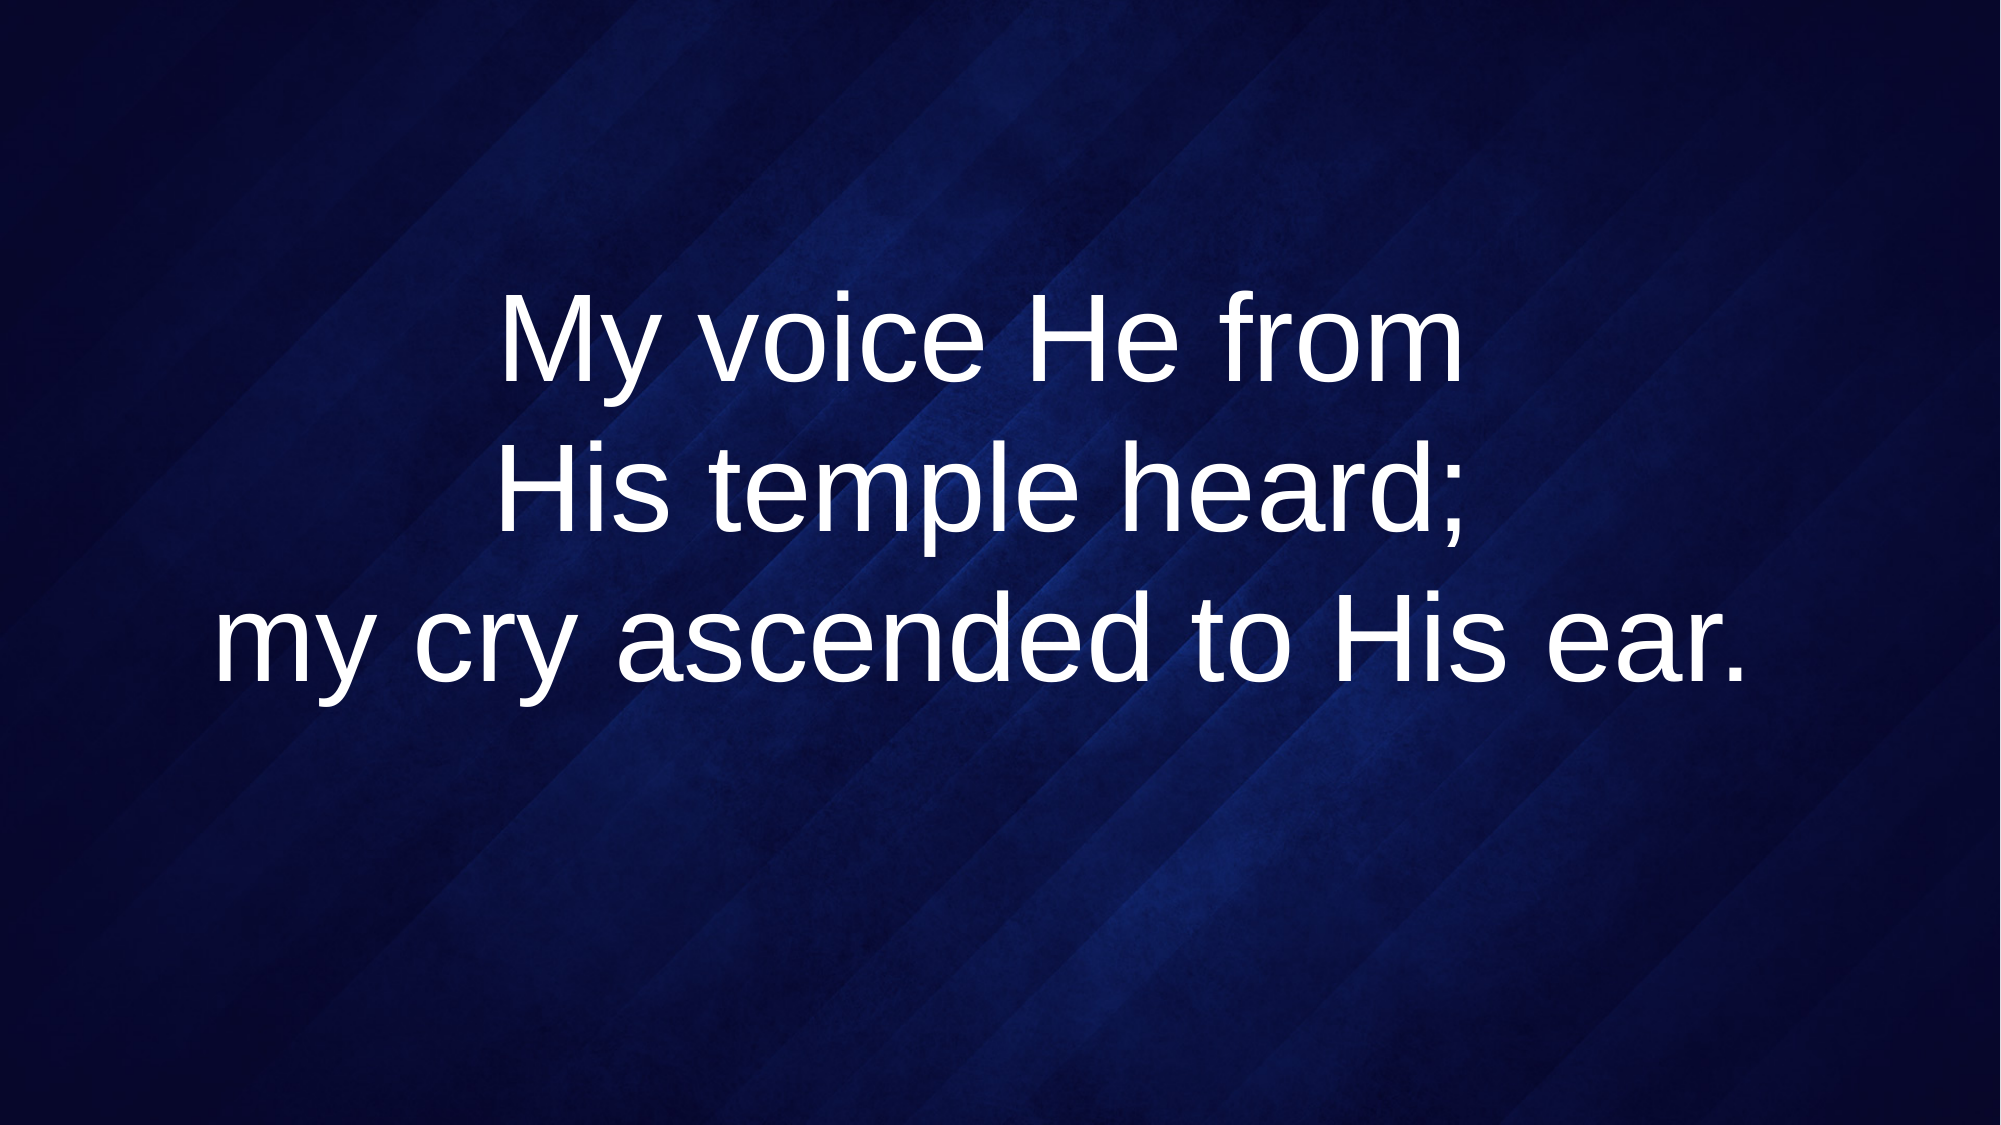

# My voice He from His temple heard; my cry ascended to His ear.